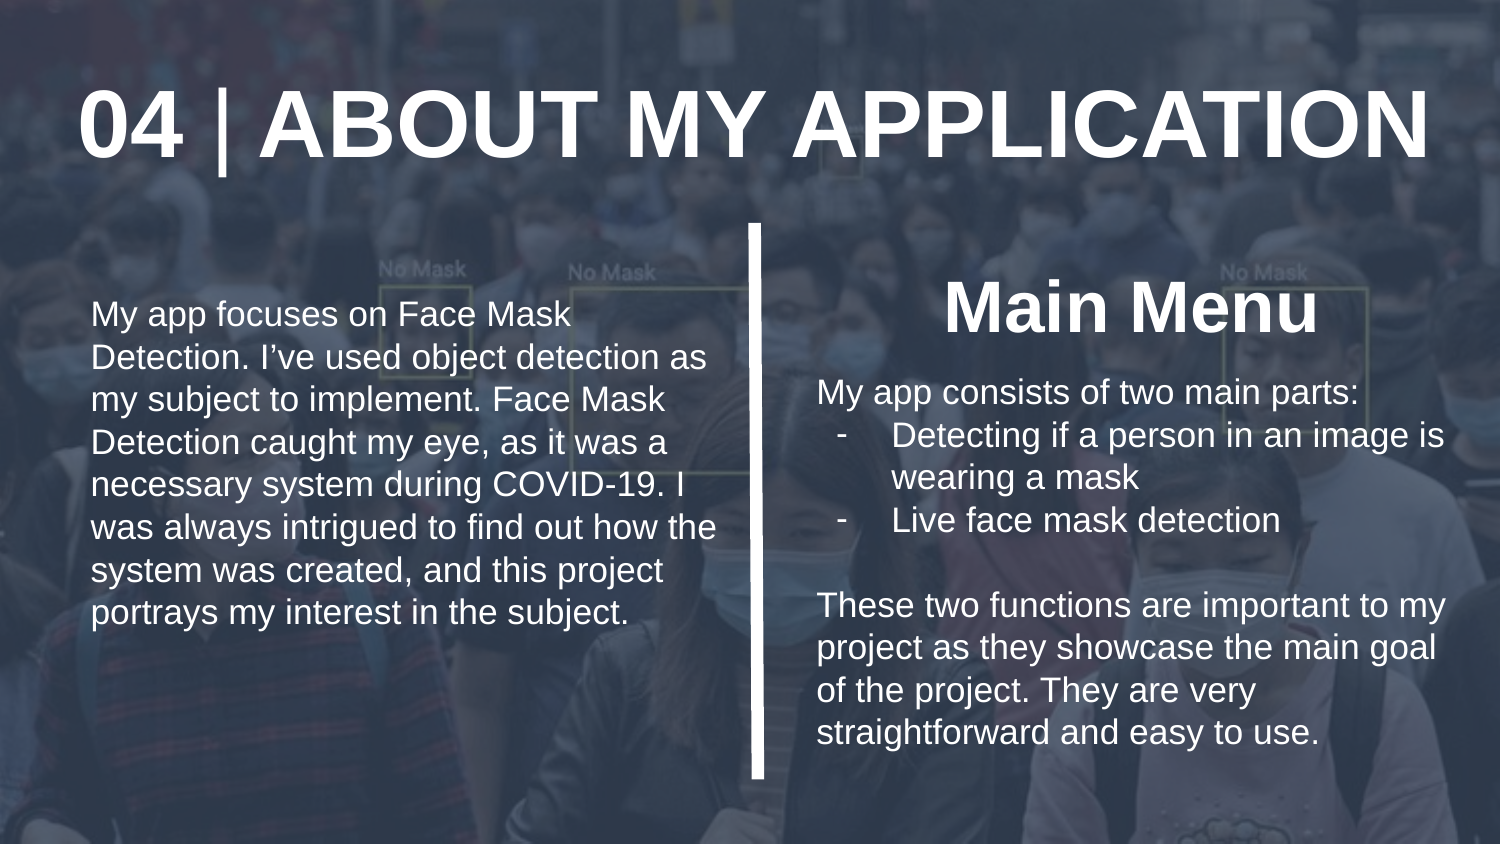

04 | ABOUT MY APPLICATION
Main Menu
My app focuses on Face Mask Detection. I’ve used object detection as my subject to implement. Face Mask Detection caught my eye, as it was a necessary system during COVID-19. I was always intrigued to find out how the system was created, and this project portrays my interest in the subject.
My app consists of two main parts:
Detecting if a person in an image is wearing a mask
Live face mask detection

These two functions are important to my project as they showcase the main goal of the project. They are very straightforward and easy to use.